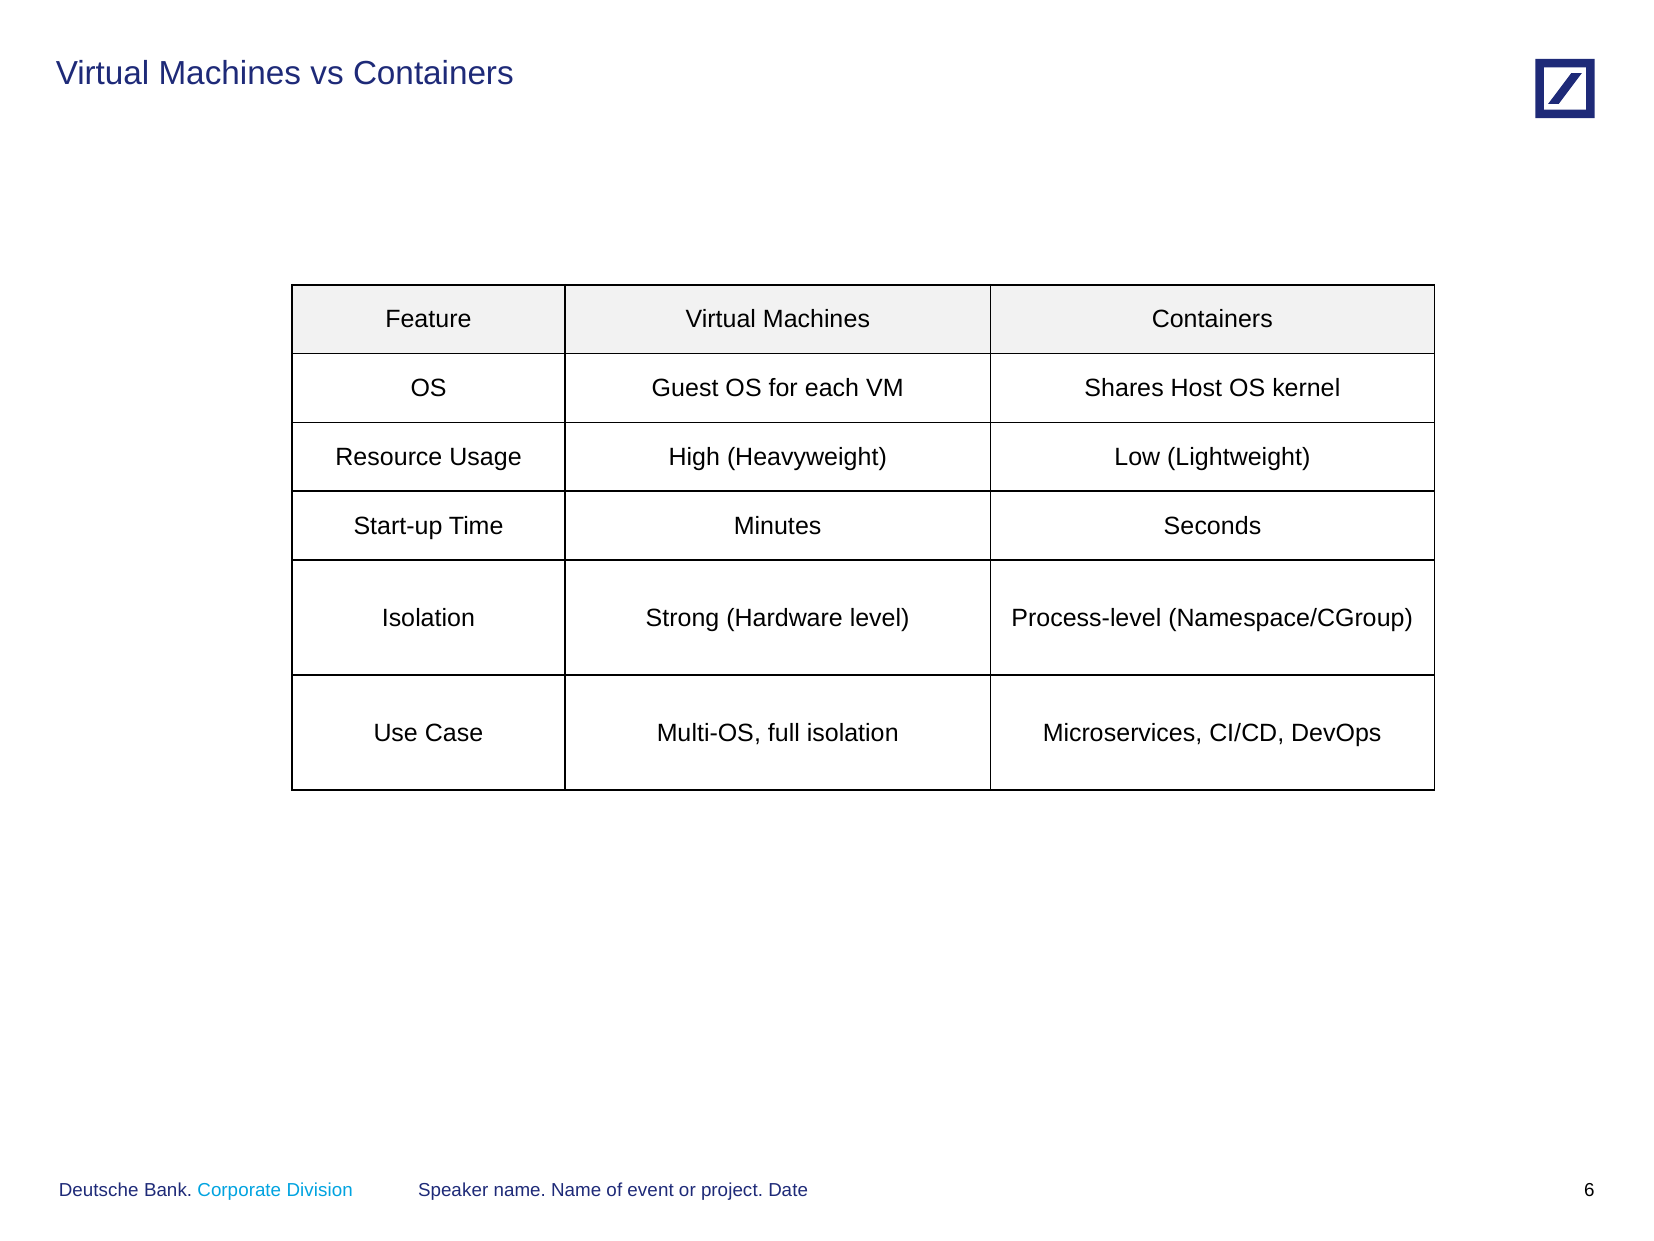

# Virtual Machines vs Containers
| Feature | Virtual Machines | Containers |
| --- | --- | --- |
| OS | Guest OS for each VM | Shares Host OS kernel |
| Resource Usage | High (Heavyweight) | Low (Lightweight) |
| Start-up Time | Minutes | Seconds |
| Isolation | Strong (Hardware level) | Process-level (Namespace/CGroup) |
| Use Case | Multi-OS, full isolation | Microservices, CI/CD, DevOps |
Speaker name. Name of event or project. Date
6